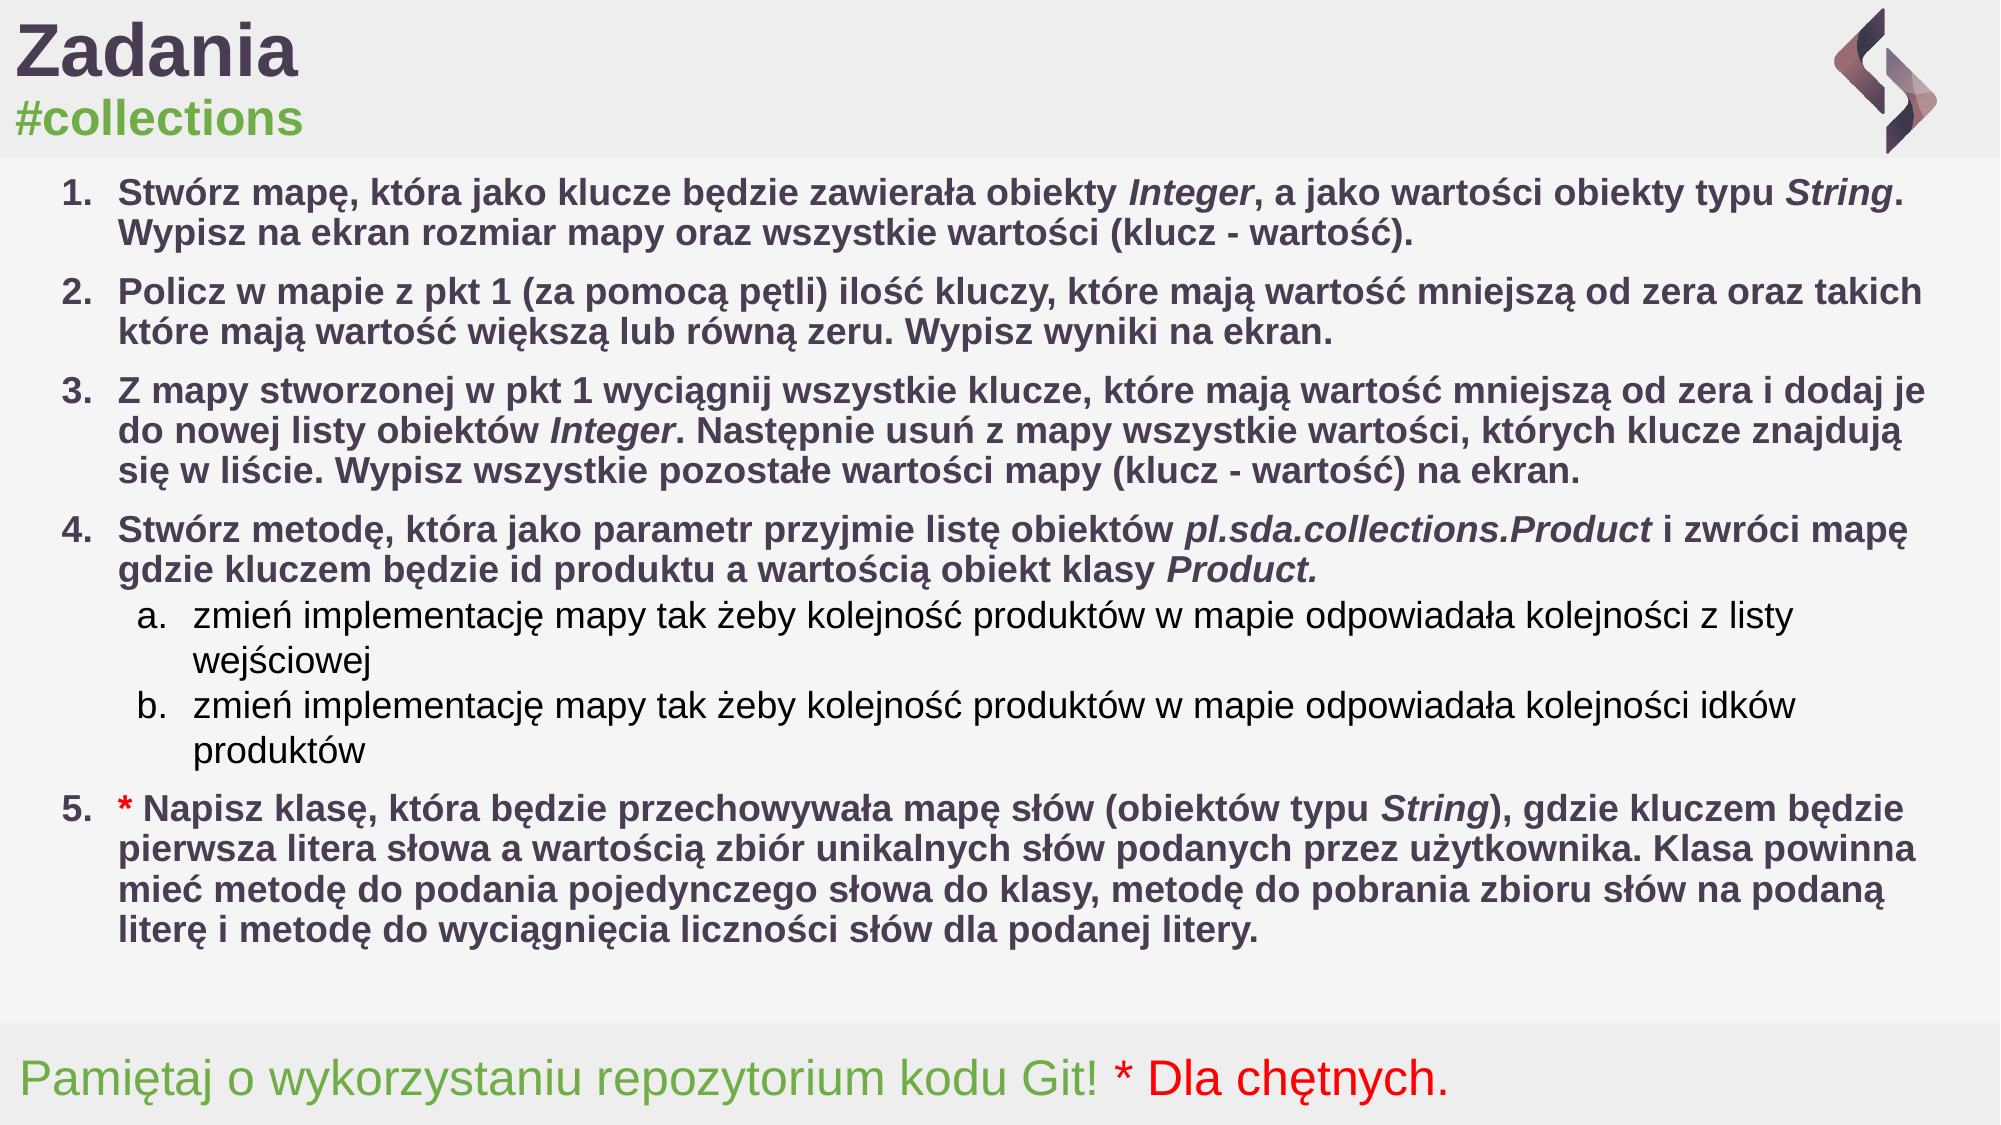

# Zadania
#collections
Stwórz mapę, która jako klucze będzie zawierała obiekty Integer, a jako wartości obiekty typu String. Wypisz na ekran rozmiar mapy oraz wszystkie wartości (klucz - wartość).

Policz w mapie z pkt 1 (za pomocą pętli) ilość kluczy, które mają wartość mniejszą od zera oraz takich które mają wartość większą lub równą zeru. Wypisz wyniki na ekran.

Z mapy stworzonej w pkt 1 wyciągnij wszystkie klucze, które mają wartość mniejszą od zera i dodaj je do nowej listy obiektów Integer. Następnie usuń z mapy wszystkie wartości, których klucze znajdują się w liście. Wypisz wszystkie pozostałe wartości mapy (klucz - wartość) na ekran.

Stwórz metodę, która jako parametr przyjmie listę obiektów pl.sda.collections.Product i zwróci mapę gdzie kluczem będzie id produktu a wartością obiekt klasy Product.
zmień implementację mapy tak żeby kolejność produktów w mapie odpowiadała kolejności z listy wejściowej
zmień implementację mapy tak żeby kolejność produktów w mapie odpowiadała kolejności idków produktów

* Napisz klasę, która będzie przechowywała mapę słów (obiektów typu String), gdzie kluczem będzie pierwsza litera słowa a wartością zbiór unikalnych słów podanych przez użytkownika. Klasa powinna mieć metodę do podania pojedynczego słowa do klasy, metodę do pobrania zbioru słów na podaną literę i metodę do wyciągnięcia liczności słów dla podanej litery.

Pamiętaj o wykorzystaniu repozytorium kodu Git! * Dla chętnych.